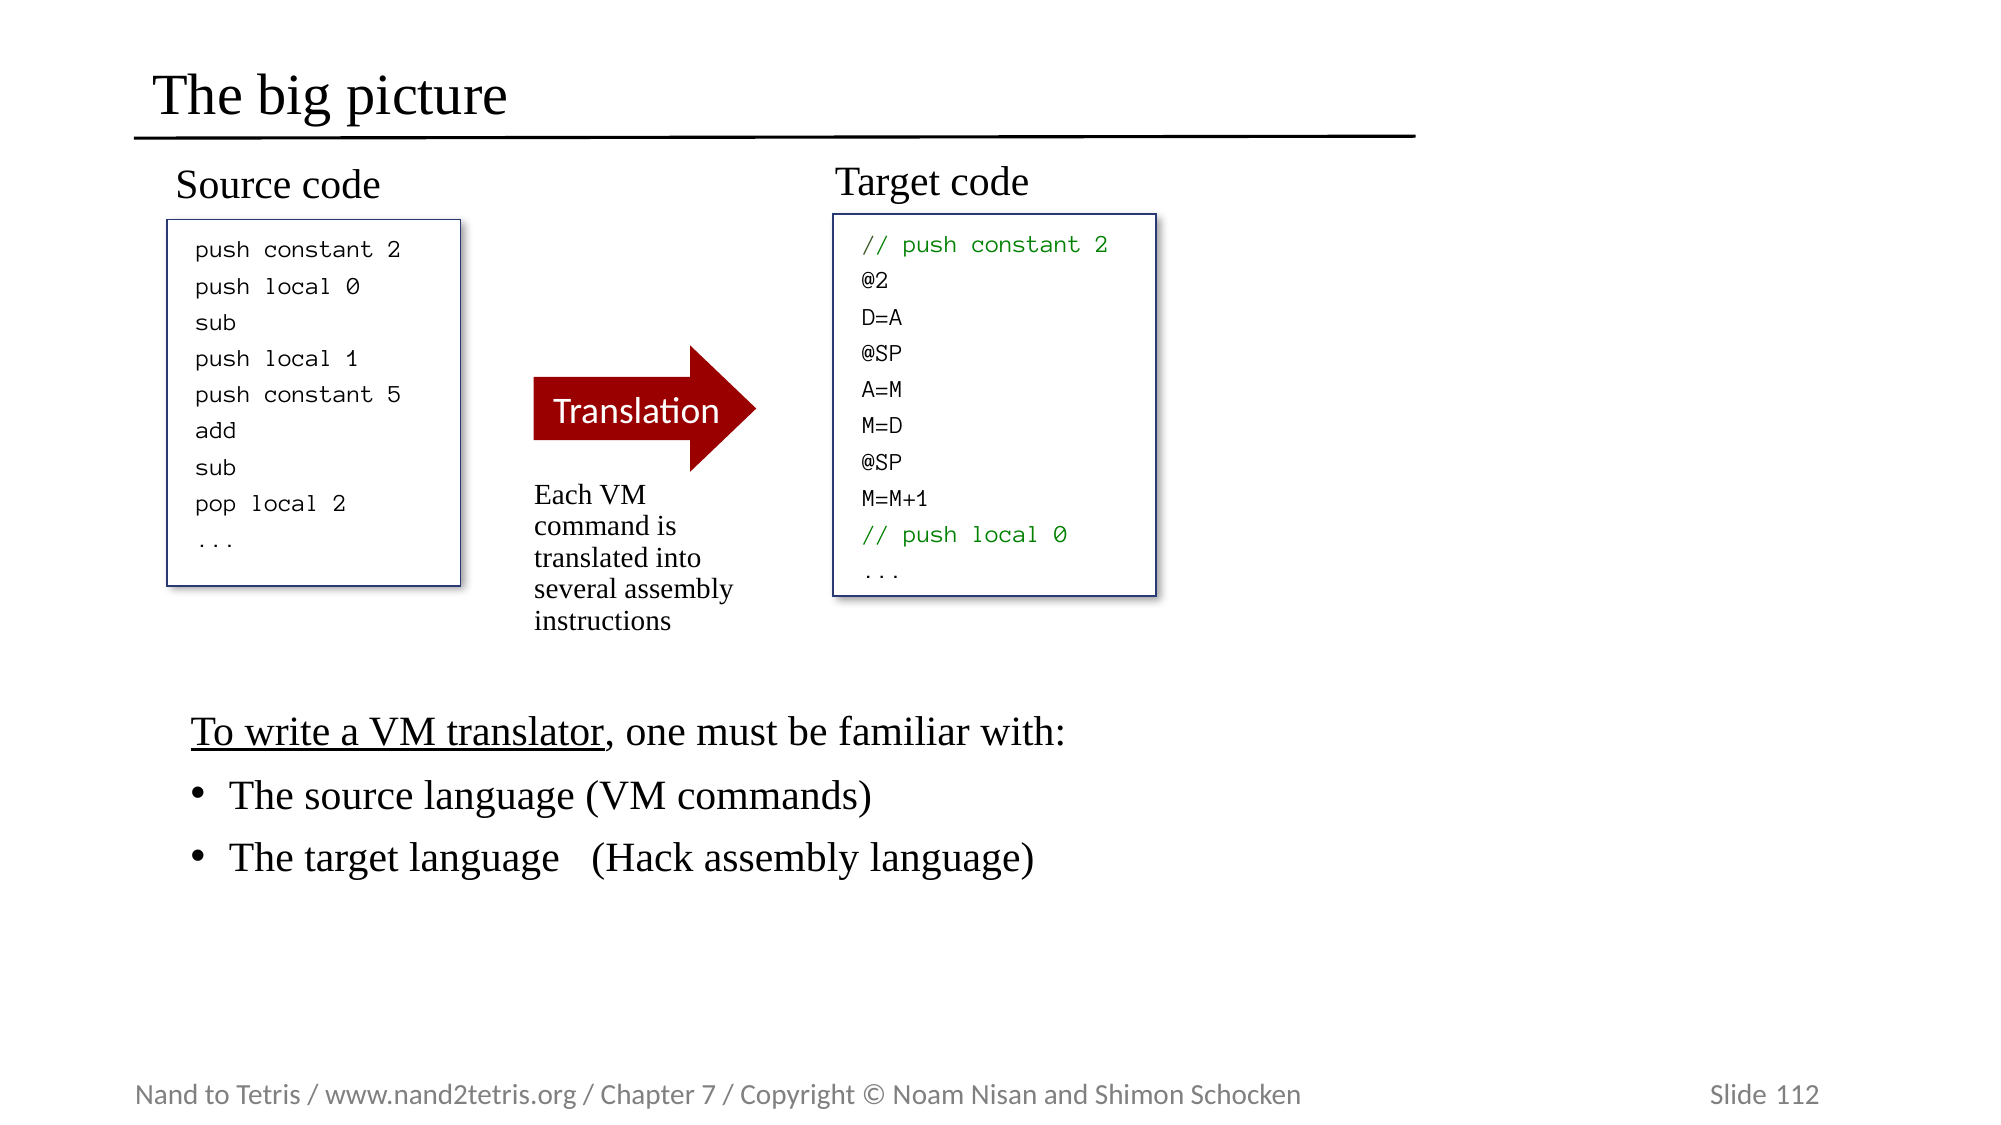

# The big picture
Target code
Source code
// push constant 2
@2
D=A
@SP
A=M
M=D
@SP
M=M+1
// push local 0
...
push constant 2
push local 0
sub
push local 1
push constant 5
add
sub
pop local 2
...

  Translation
Each VM command is translated into several assembly instructions
To write a VM translator, one must be familiar with:
The source language (VM commands)
The target language   (Hack assembly language)